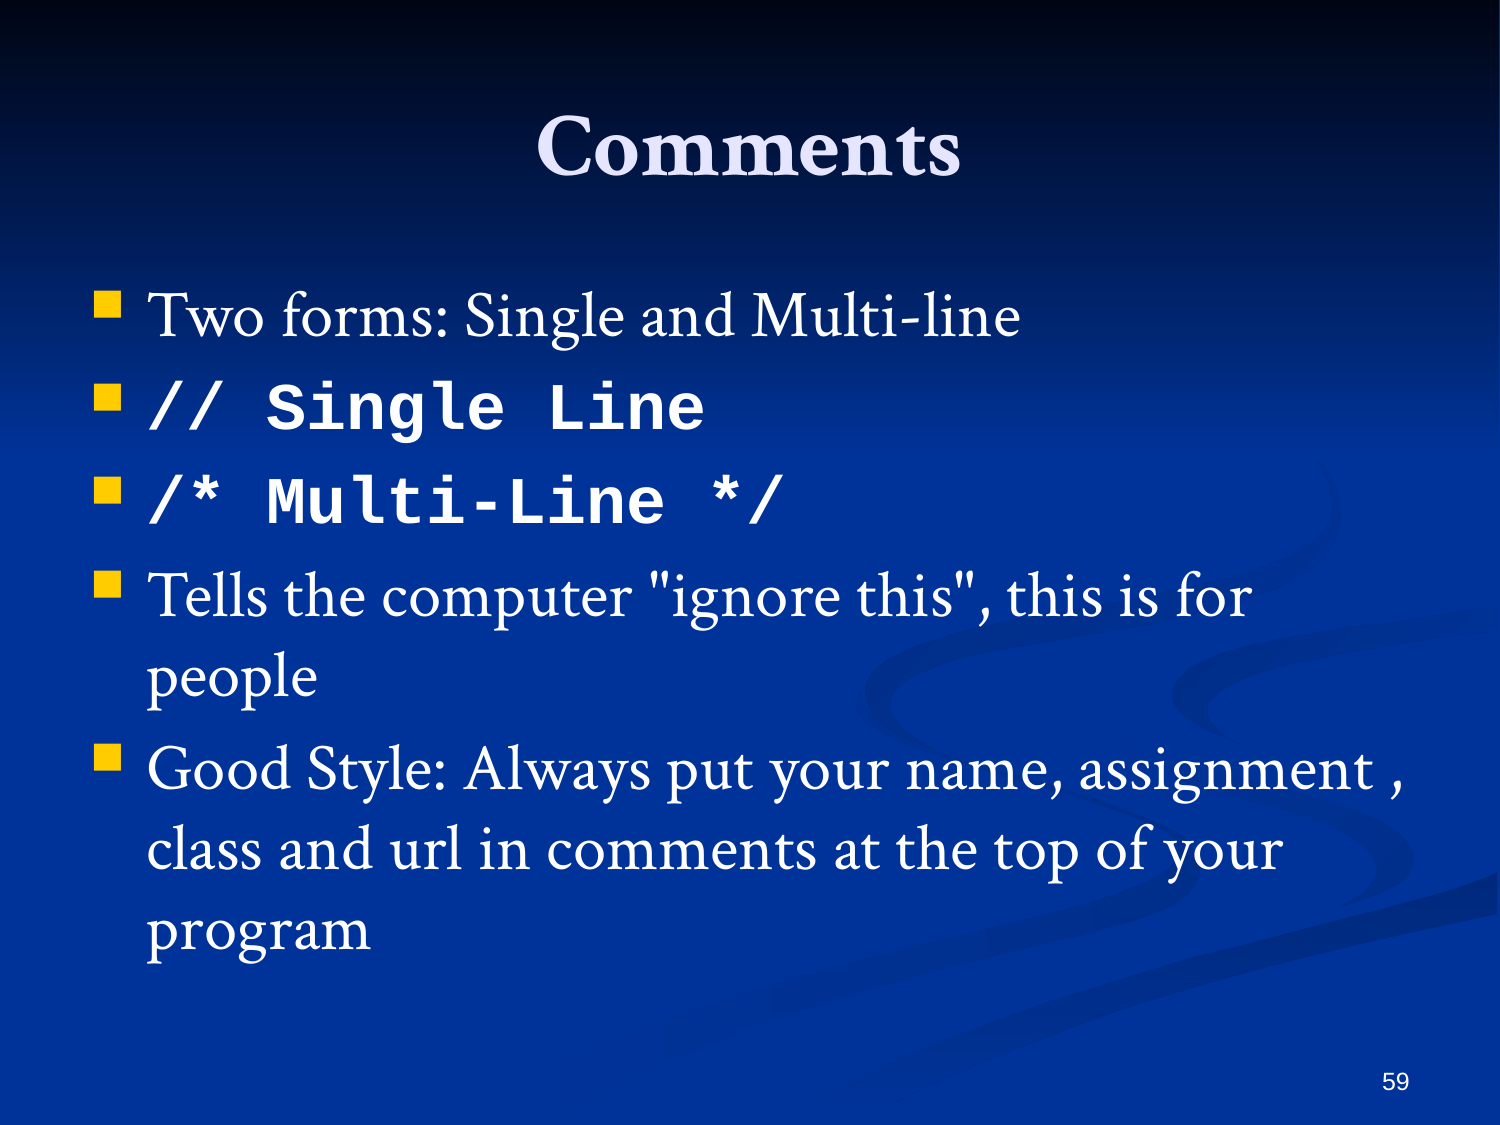

# Comments
Two forms: Single and Multi-line
// Single Line
/* Multi-Line */
Tells the computer "ignore this", this is for people
Good Style: Always put your name, assignment , class and url in comments at the top of your program

59